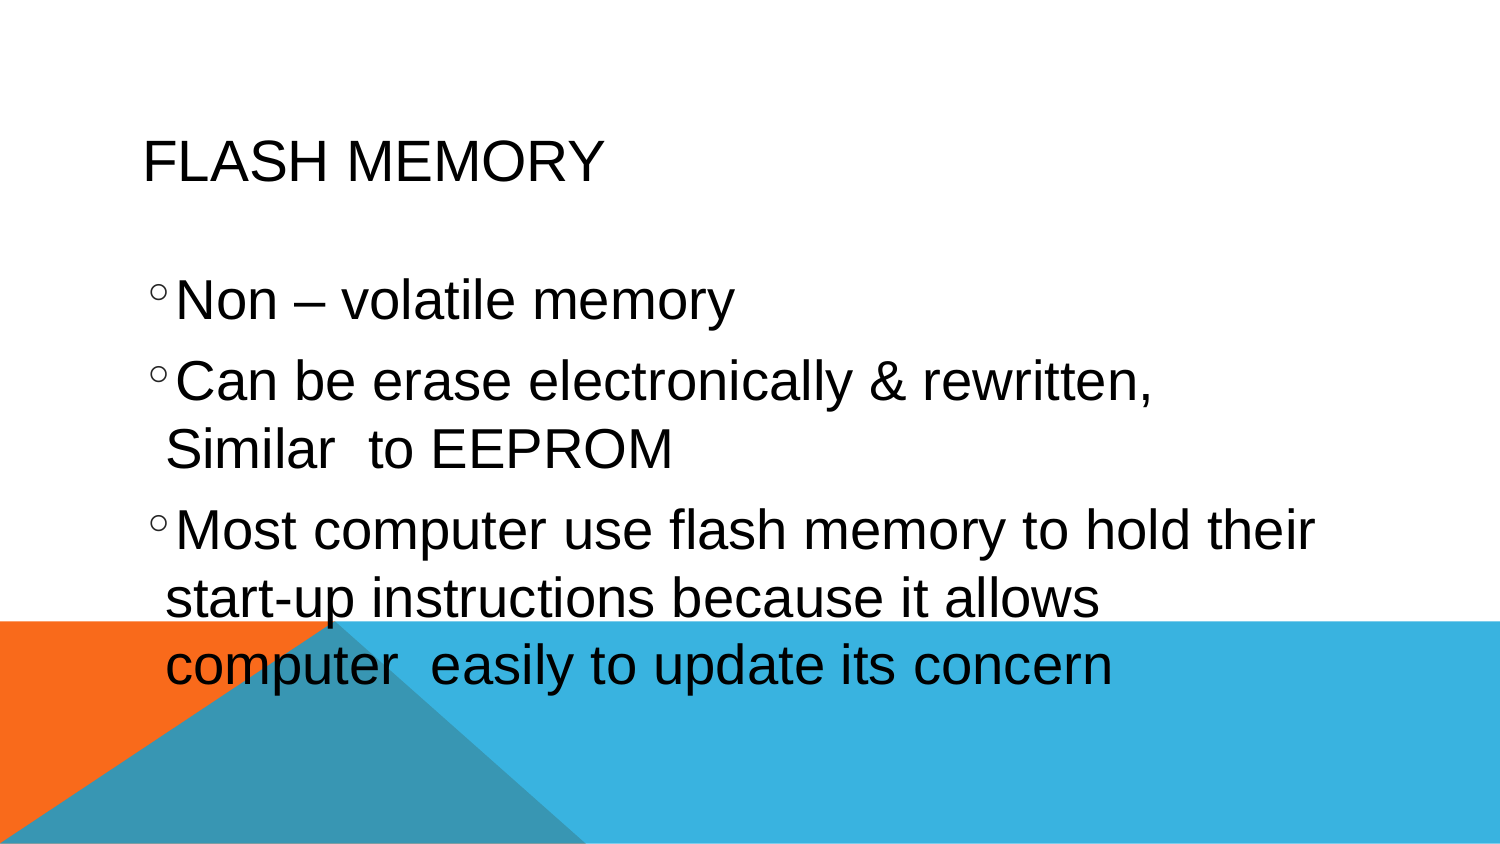

# Flash Memory
Non – volatile memory
Can be erase electronically & rewritten, Similar  to EEPROM
Most computer use flash memory to hold their  start-up instructions because it allows computer  easily to update its concern